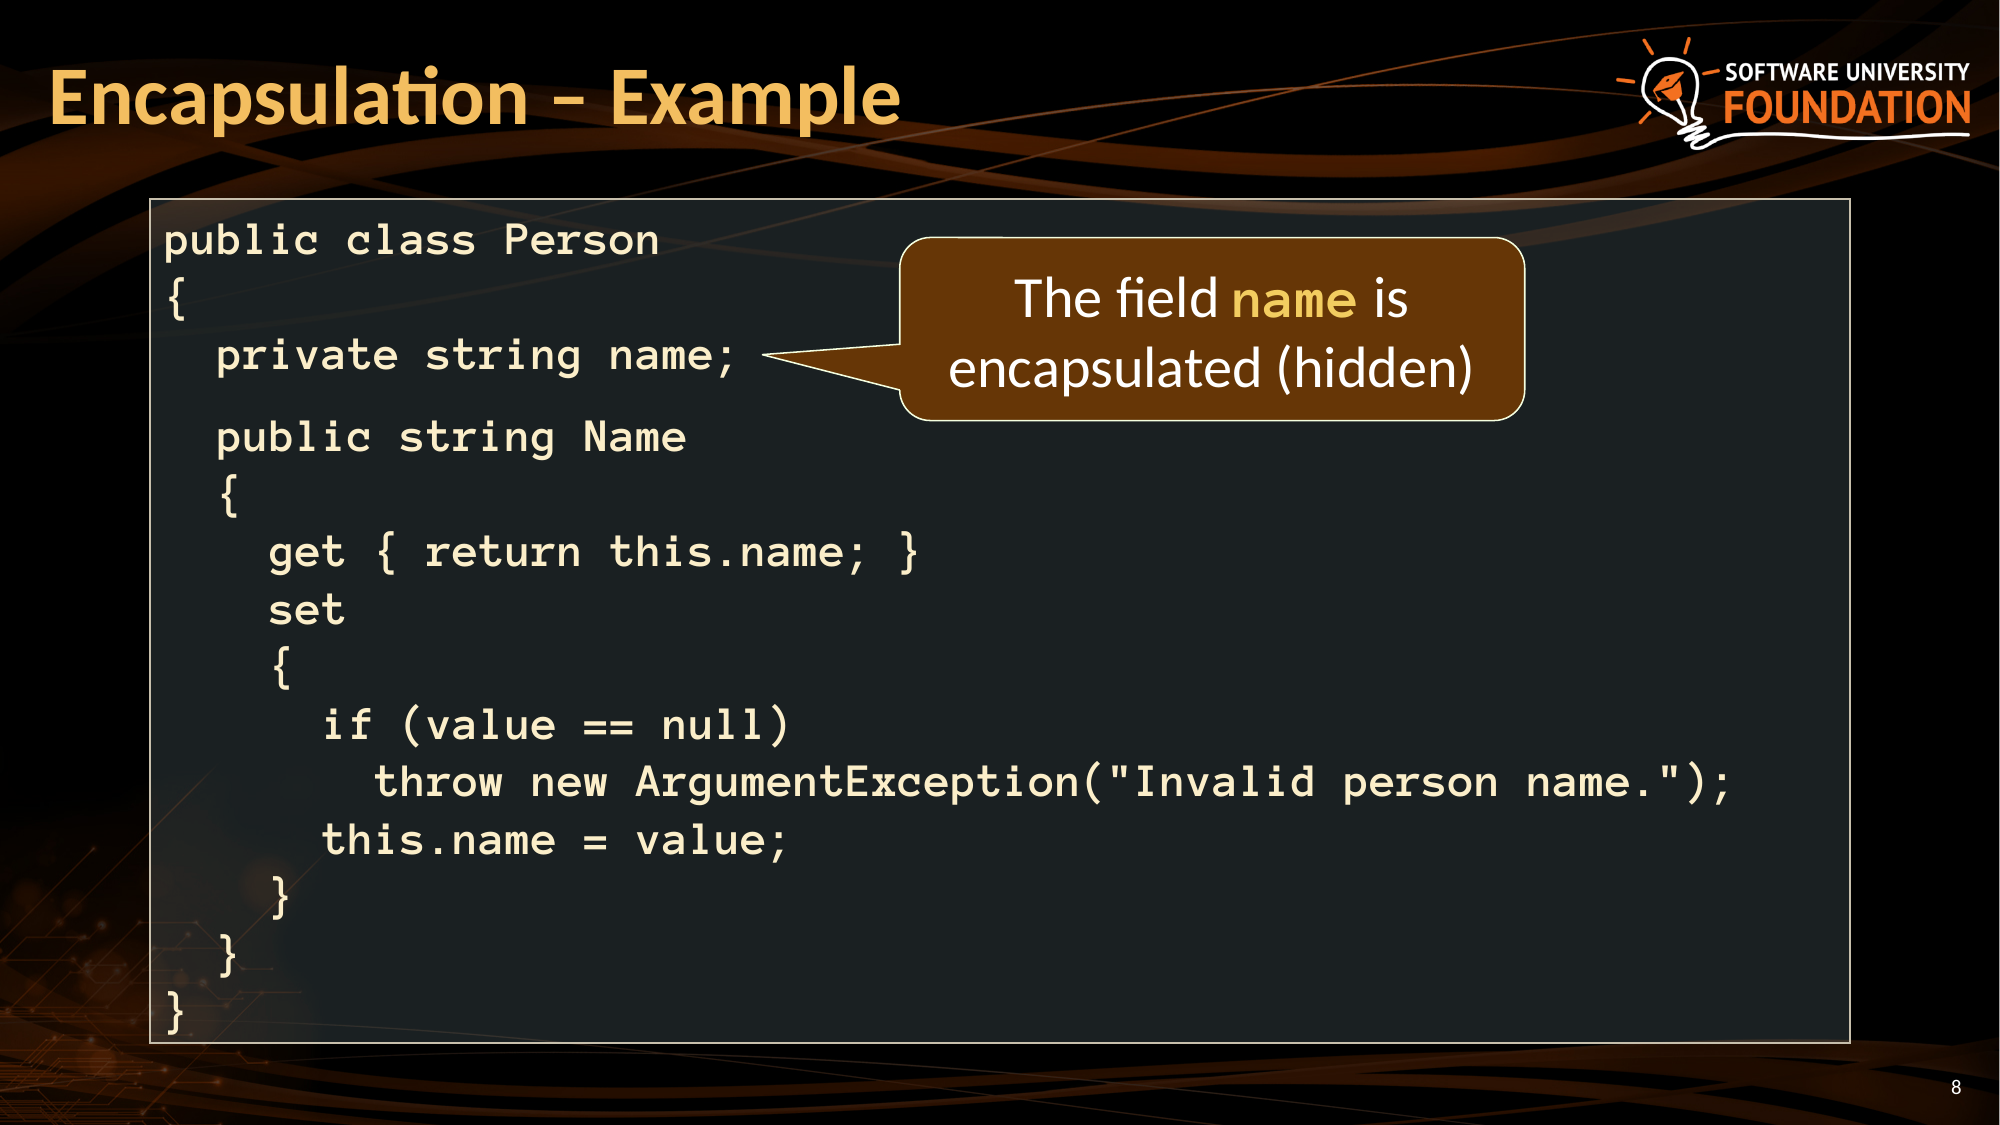

# Encapsulation – Example
public class Person
{
  private string name;
  public string Name
  {
    get { return this.name; }
    set
    {
      if (value == null)
        throw new ArgumentException("Invalid person name.");
      this.name = value;
    }
  }
}
The field name is encapsulated (hidden)
8